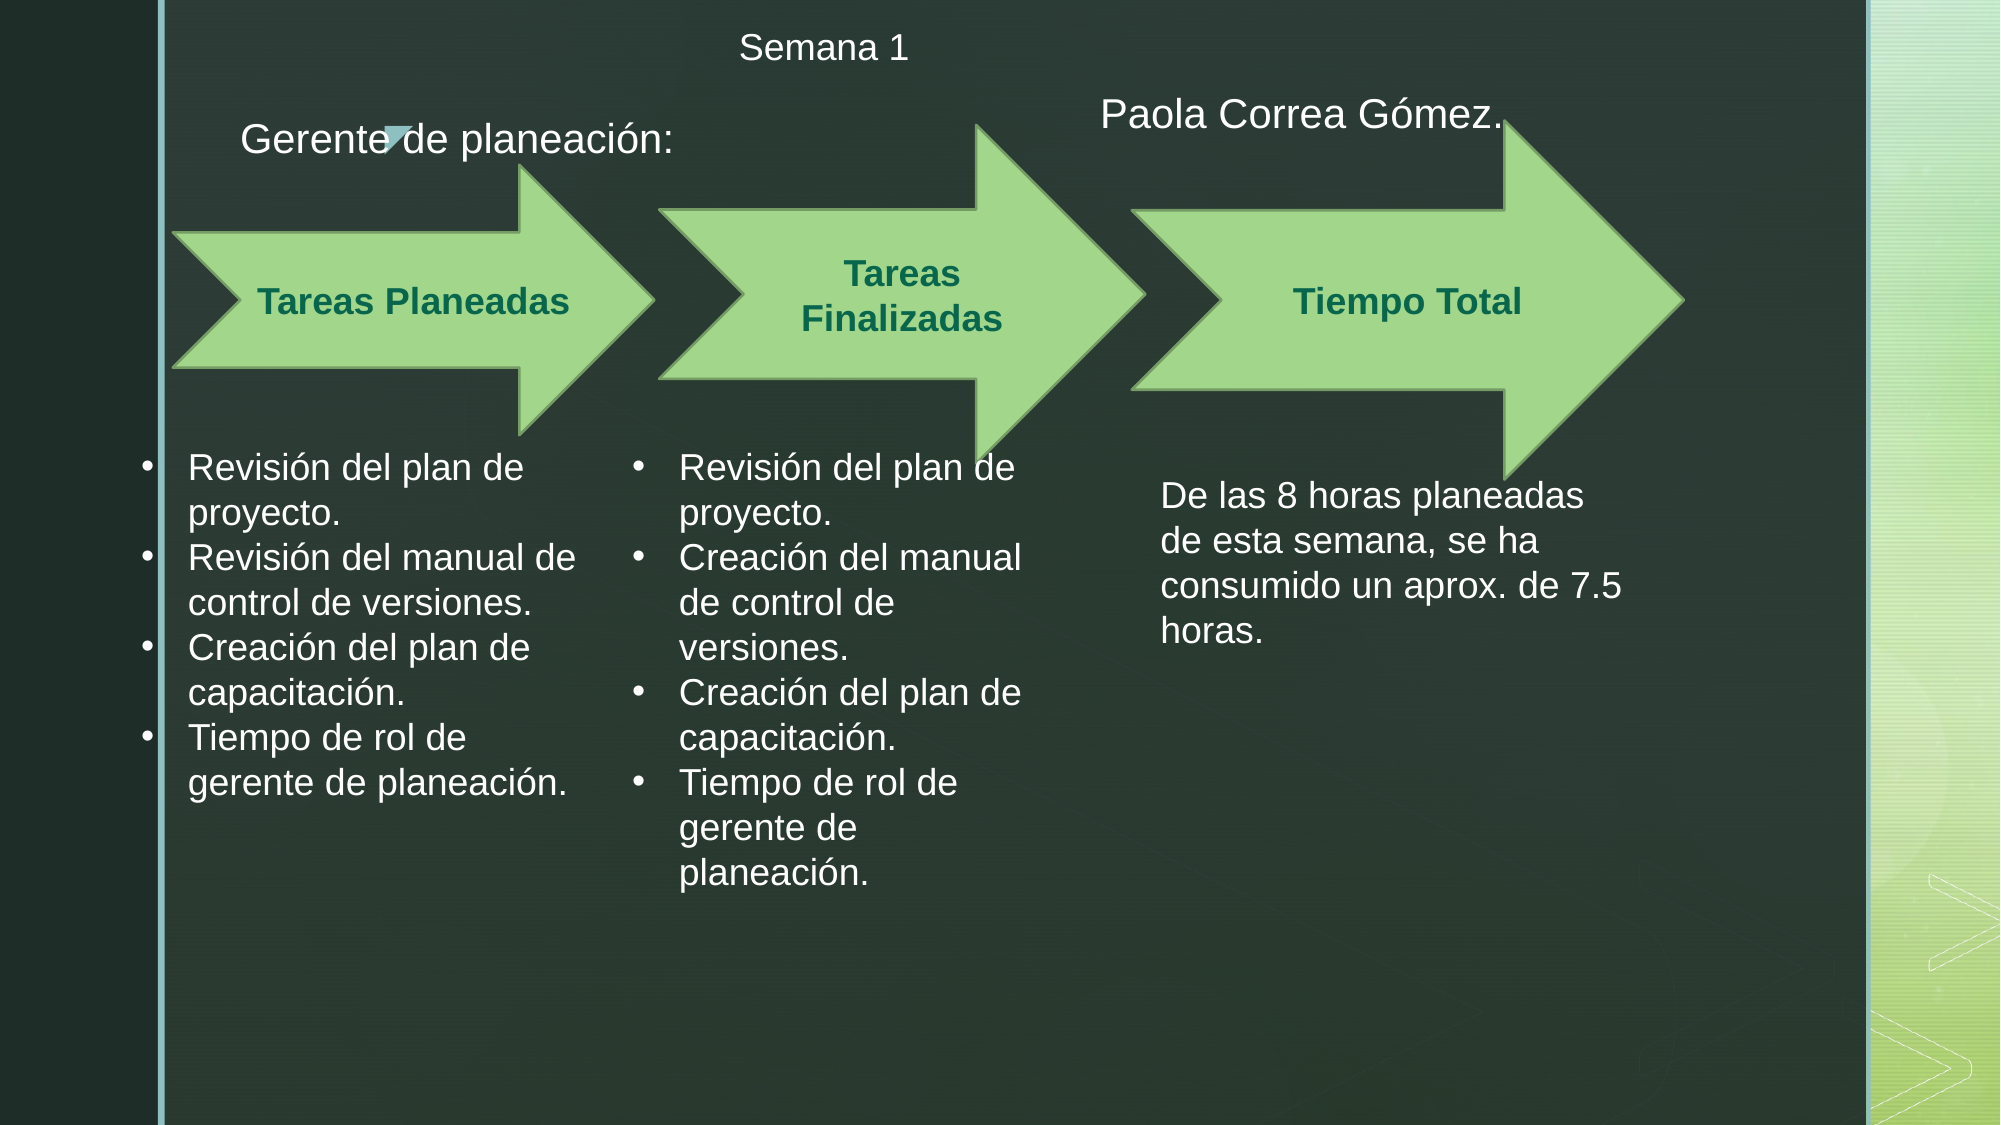

Semana 1
Paola Correa Gómez.
Gerente de planeación:
Tiempo Total
Tareas Finalizadas
Tareas Planeadas
Revisión del plan de proyecto.
Revisión del manual de control de versiones.
Creación del plan de capacitación.
Tiempo de rol de gerente de planeación.
Revisión del plan de proyecto.
Creación del manual de control de versiones.
Creación del plan de capacitación.
Tiempo de rol de gerente de planeación.

De las 8 horas planeadas de esta semana, se ha consumido un aprox. de 7.5 horas.